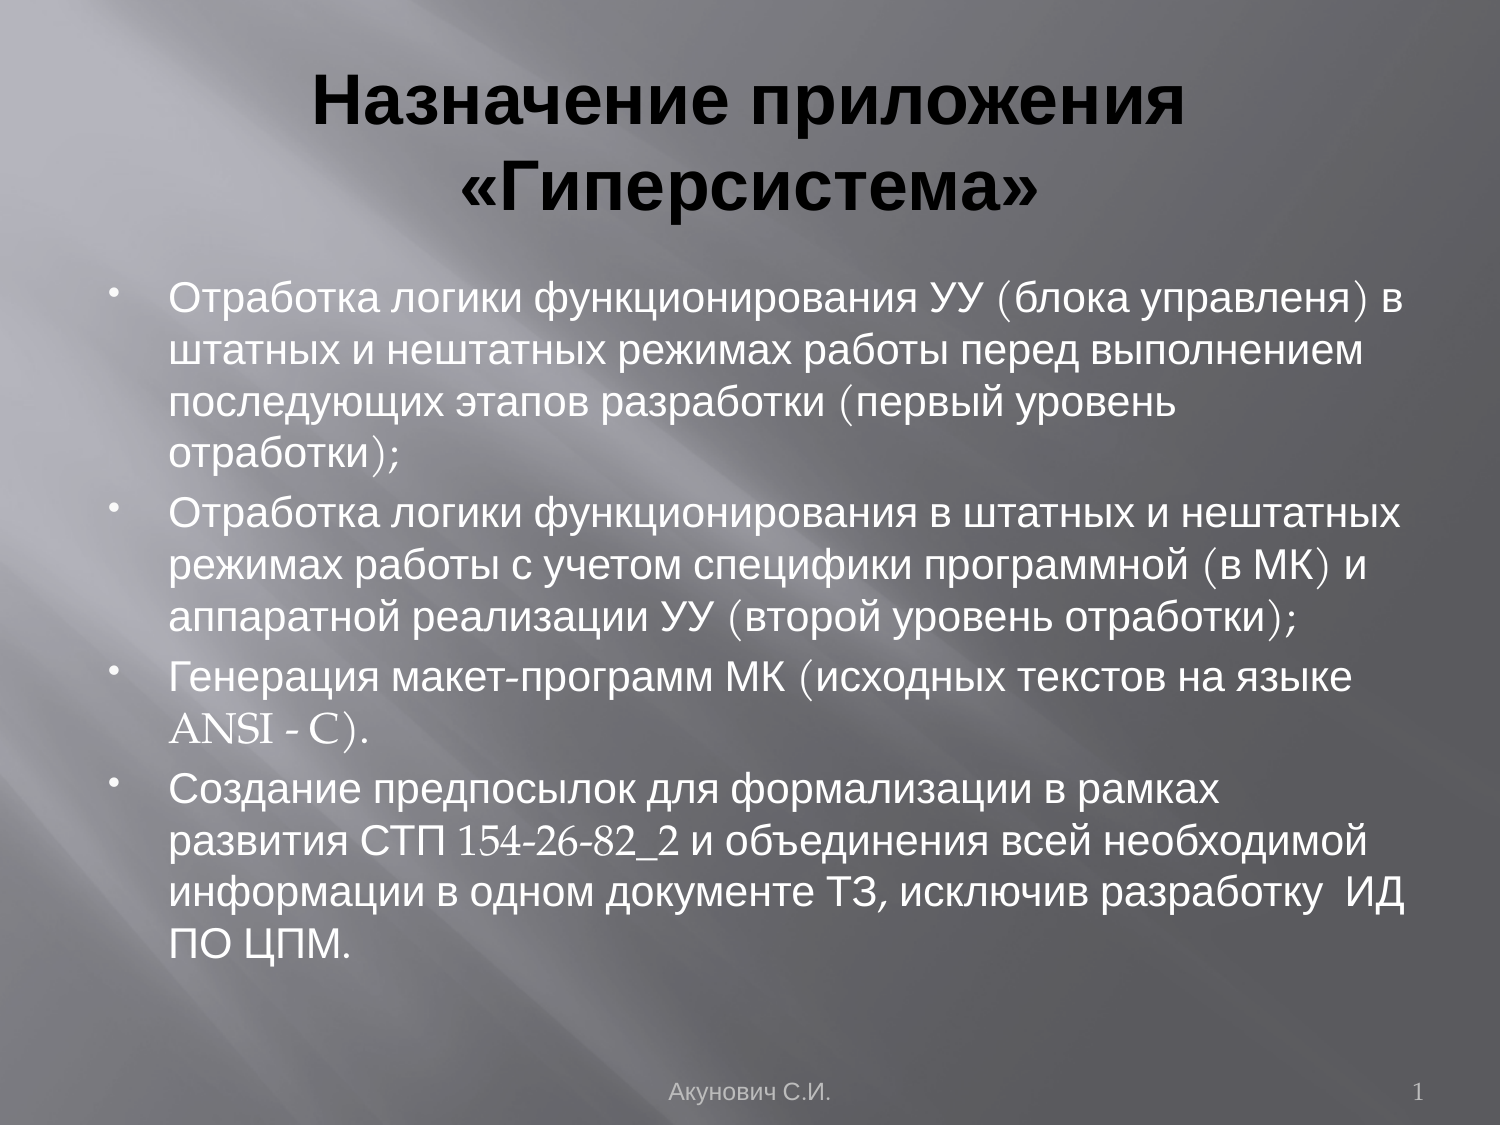

# Назначение приложения «Гиперсистема»
Отработка логики функционирования УУ (блока управленя) в штатных и нештатных режимах работы перед выполнением последующих этапов разработки (первый уровень отработки);
Отработка логики функционирования в штатных и нештатных режимах работы с учетом специфики программной (в МК) и аппаратной реализации УУ (второй уровень отработки);
Генерация макет-программ МК (исходных текстов на языке ANSI - C).
Создание предпосылок для формализации в рамках развития СТП 154-26-82_2 и объединения всей необходимой информации в одном документе ТЗ, исключив разработку  ИД ПО ЦПМ.
Акунович С.И.
1